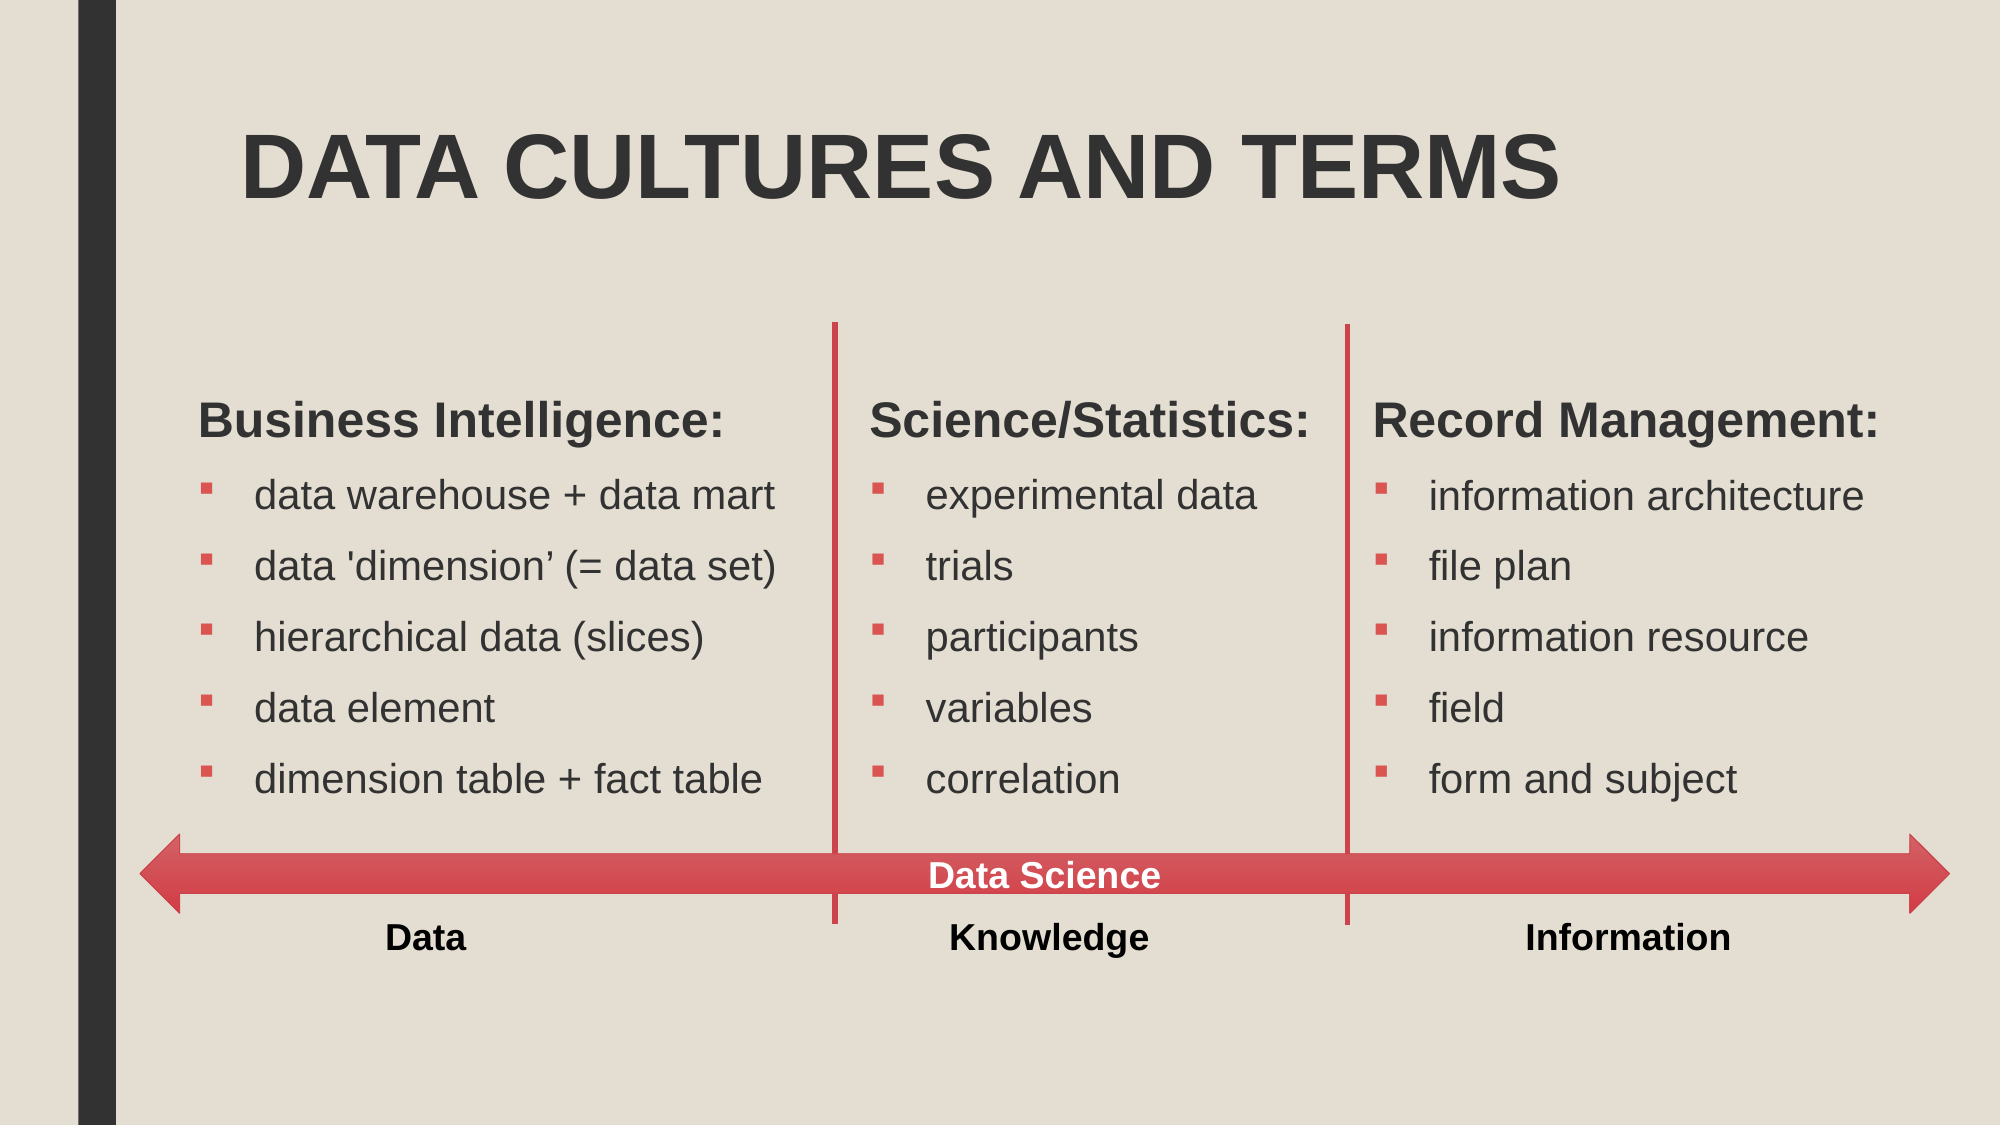

# DATA CULTURES AND TERMS
Business Intelligence:
data warehouse + data mart
data 'dimension’ (= data set)
hierarchical data (slices)
data element
dimension table + fact table
Science/Statistics:
experimental data
trials
participants
variables
correlation
Record Management:
information architecture
file plan
information resource
field
form and subject
Data Science
Data
Knowledge
Information